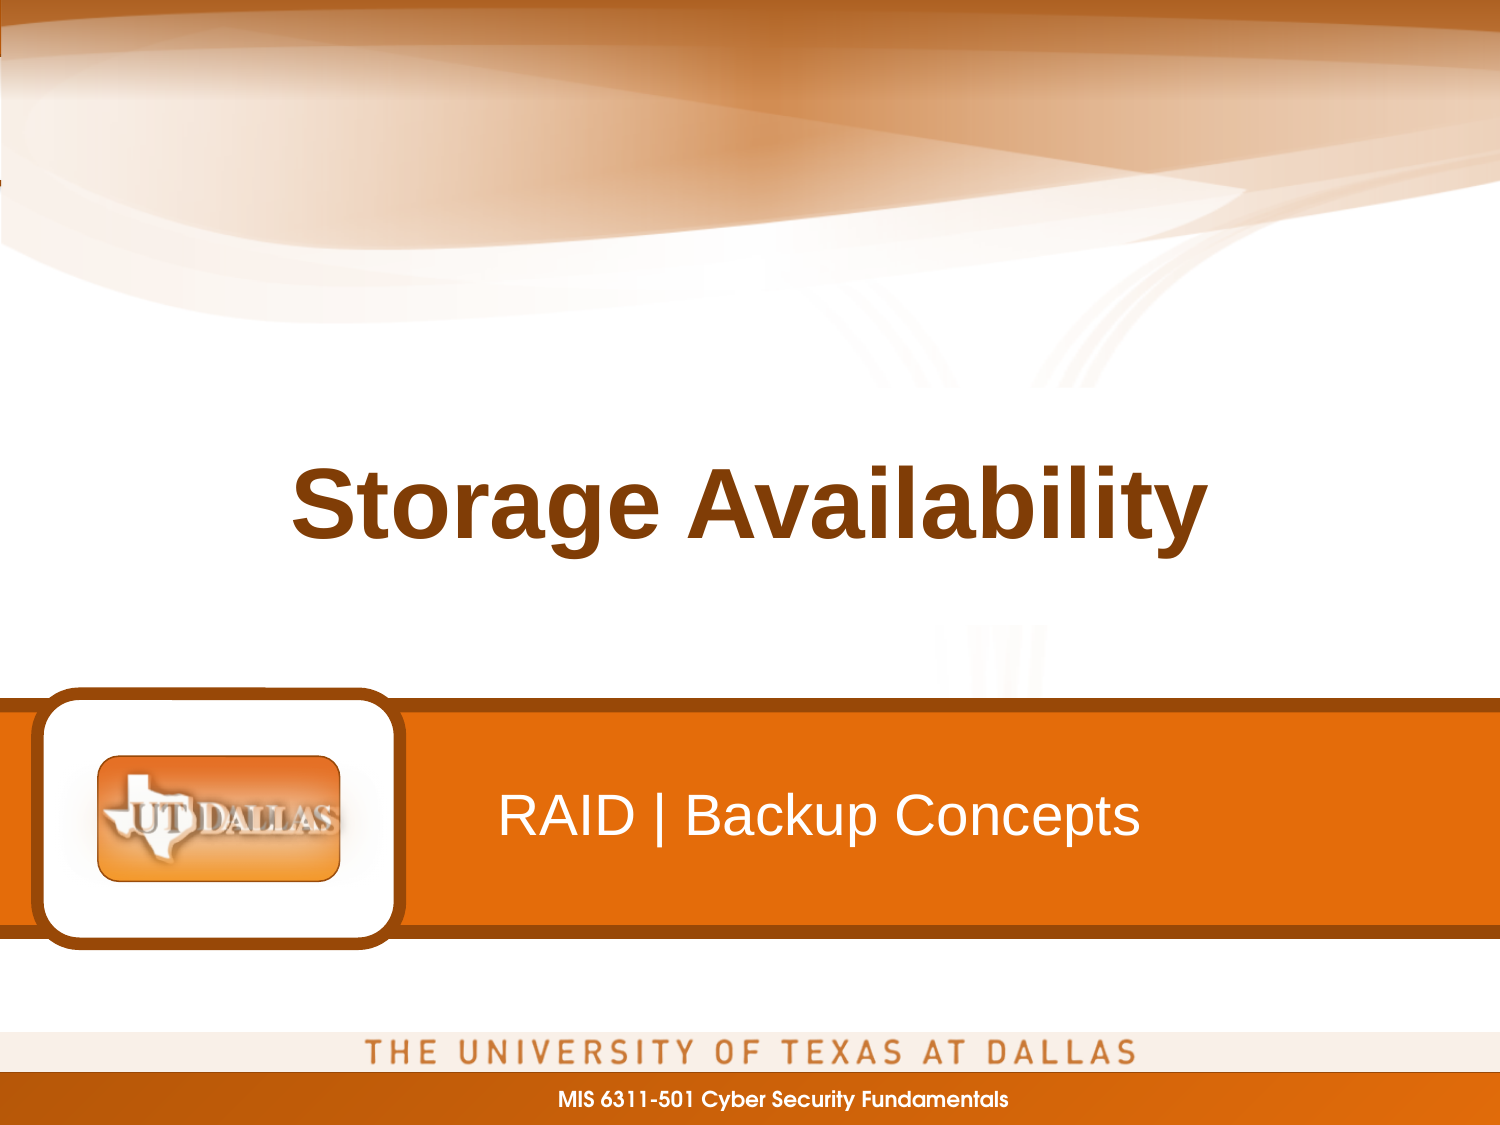

# Storage Availability
RAID | Backup Concepts